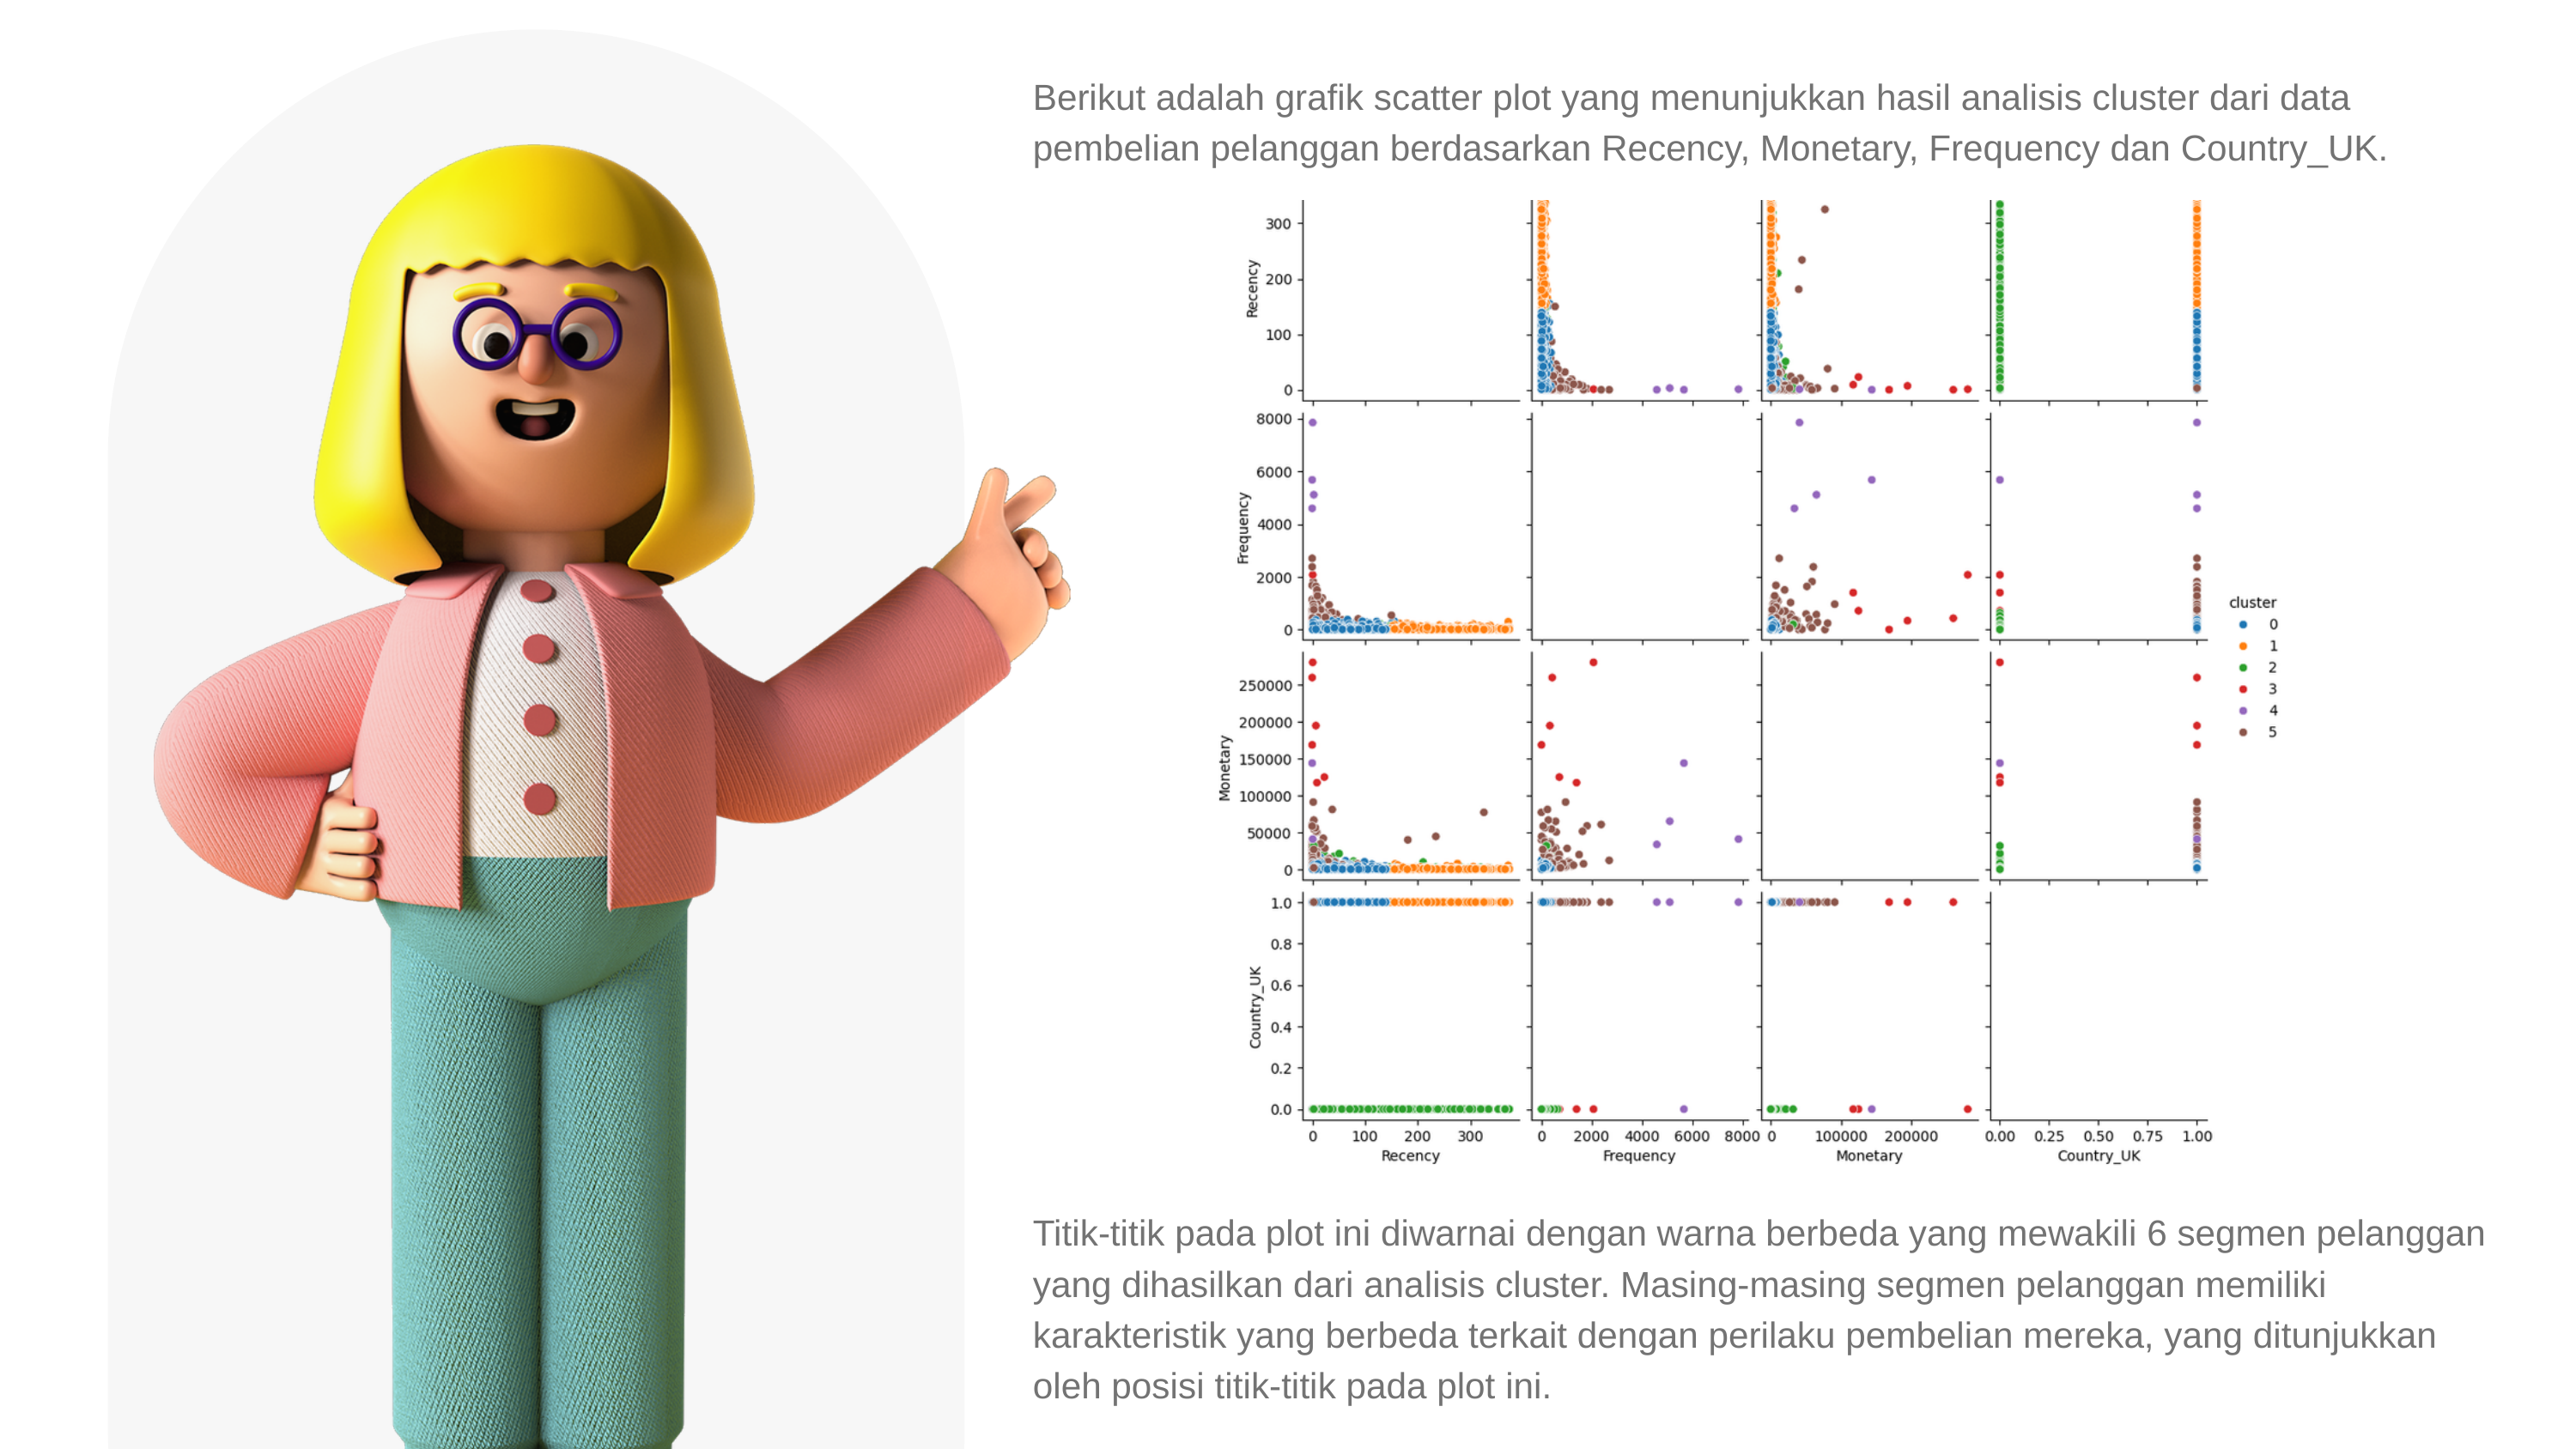

Berikut adalah grafik scatter plot yang menunjukkan hasil analisis cluster dari data pembelian pelanggan berdasarkan Recency, Monetary, Frequency dan Country_UK.

Titik-titik pada plot ini diwarnai dengan warna berbeda yang mewakili 6 segmen pelanggan yang dihasilkan dari analisis cluster. Masing-masing segmen pelanggan memiliki karakteristik yang berbeda terkait dengan perilaku pembelian mereka, yang ditunjukkan oleh posisi titik-titik pada plot ini.